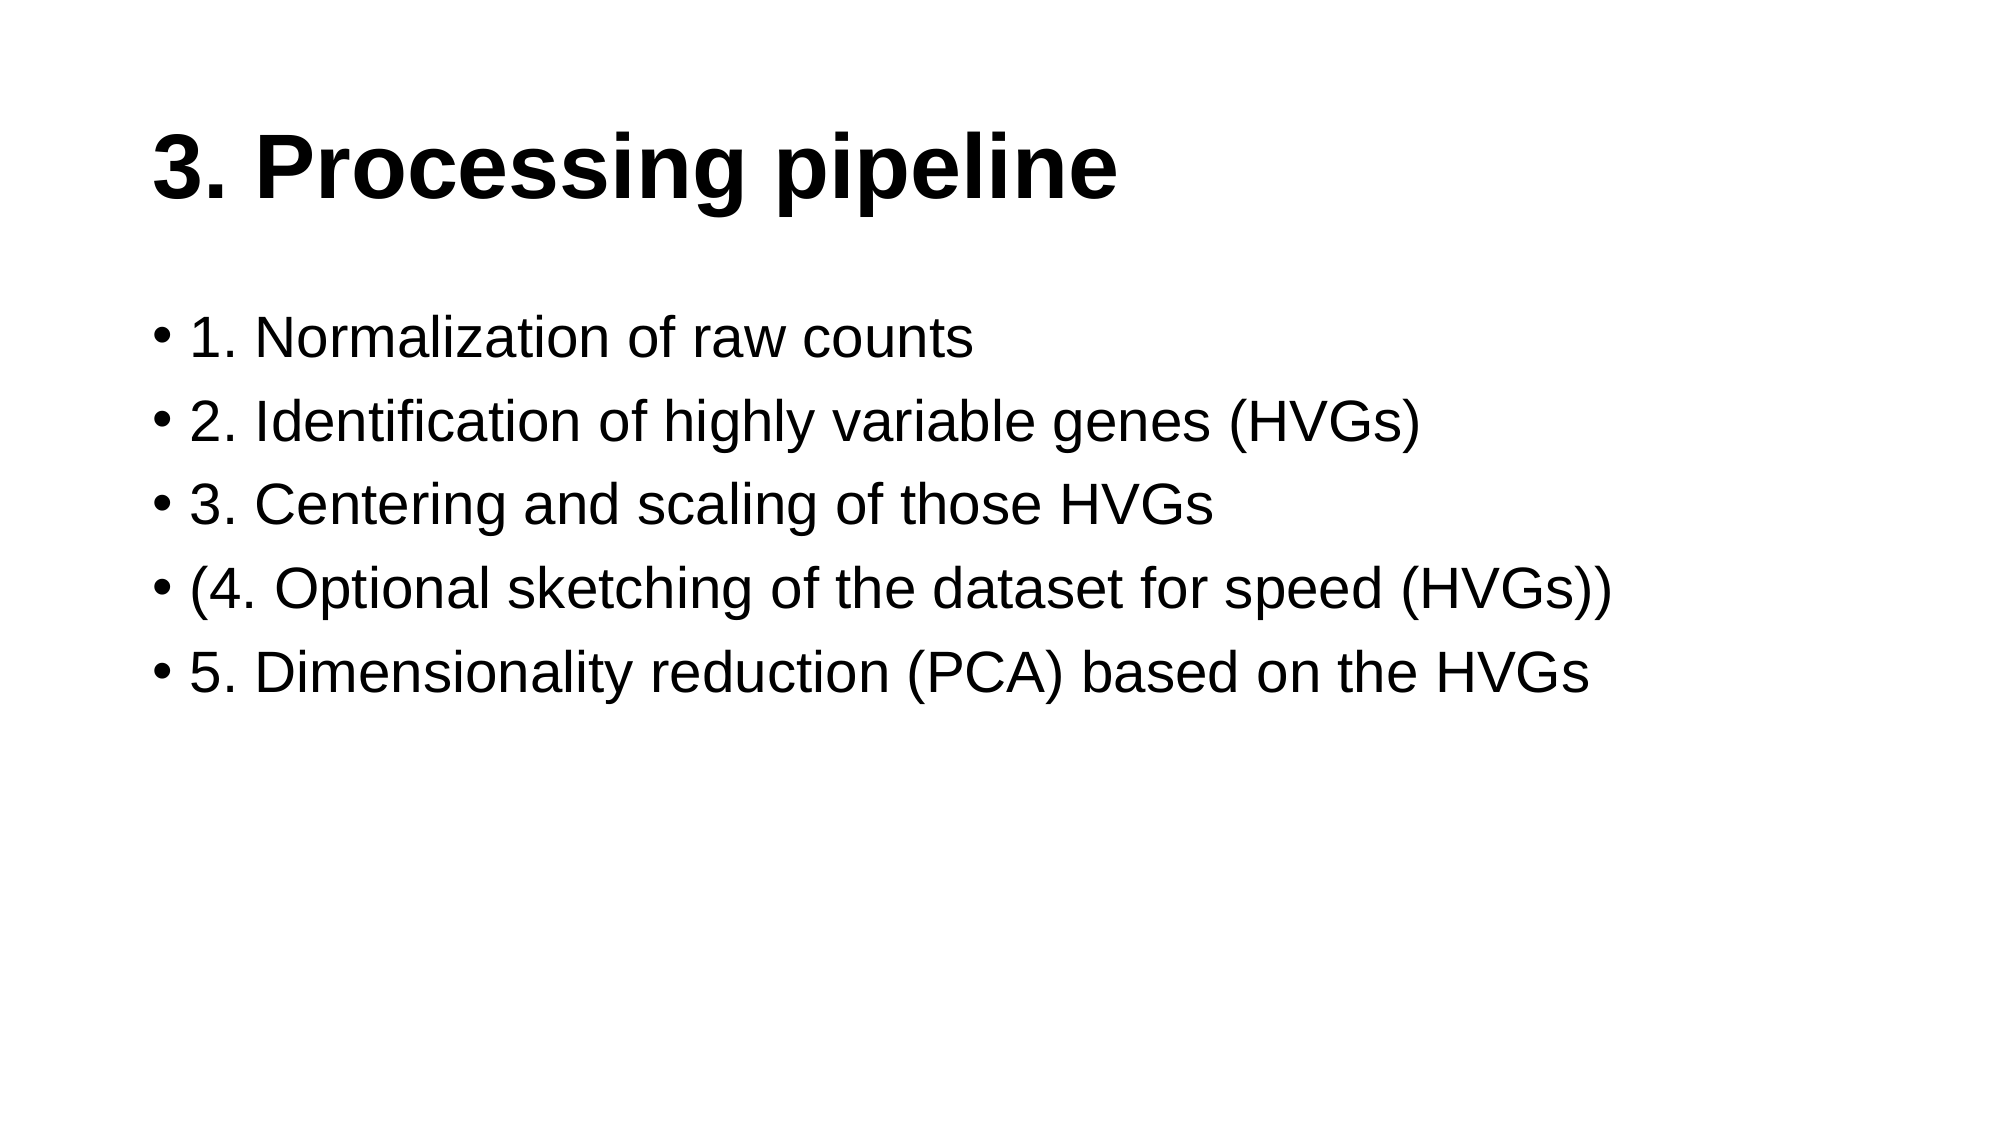

# 3. Processing pipeline
1. Normalization of raw counts
2. Identification of highly variable genes (HVGs)
3. Centering and scaling of those HVGs
(4. Optional sketching of the dataset for speed (HVGs))
5. Dimensionality reduction (PCA) based on the HVGs